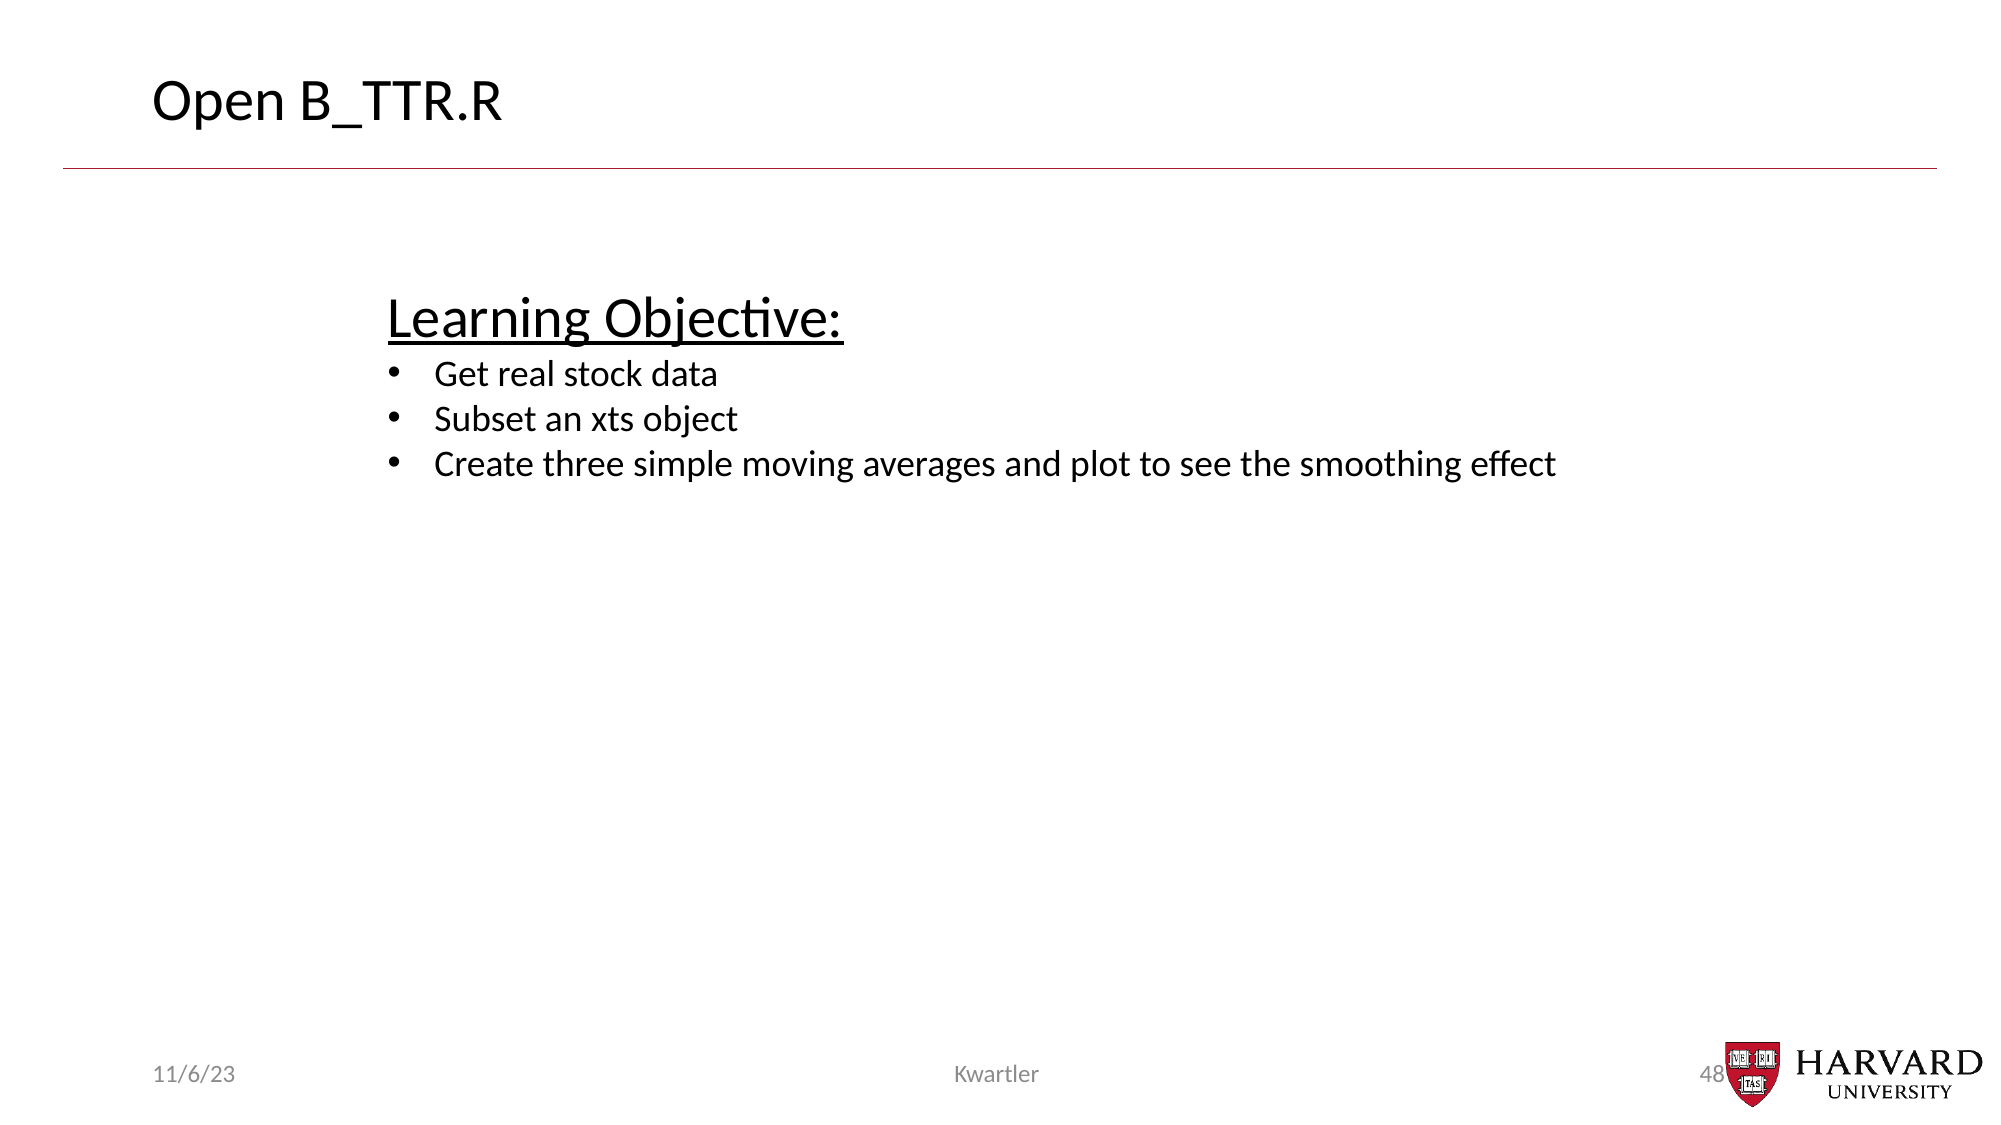

# Open B_TTR.R
Learning Objective:
Get real stock data
Subset an xts object
Create three simple moving averages and plot to see the smoothing effect
11/6/23
Kwartler
48